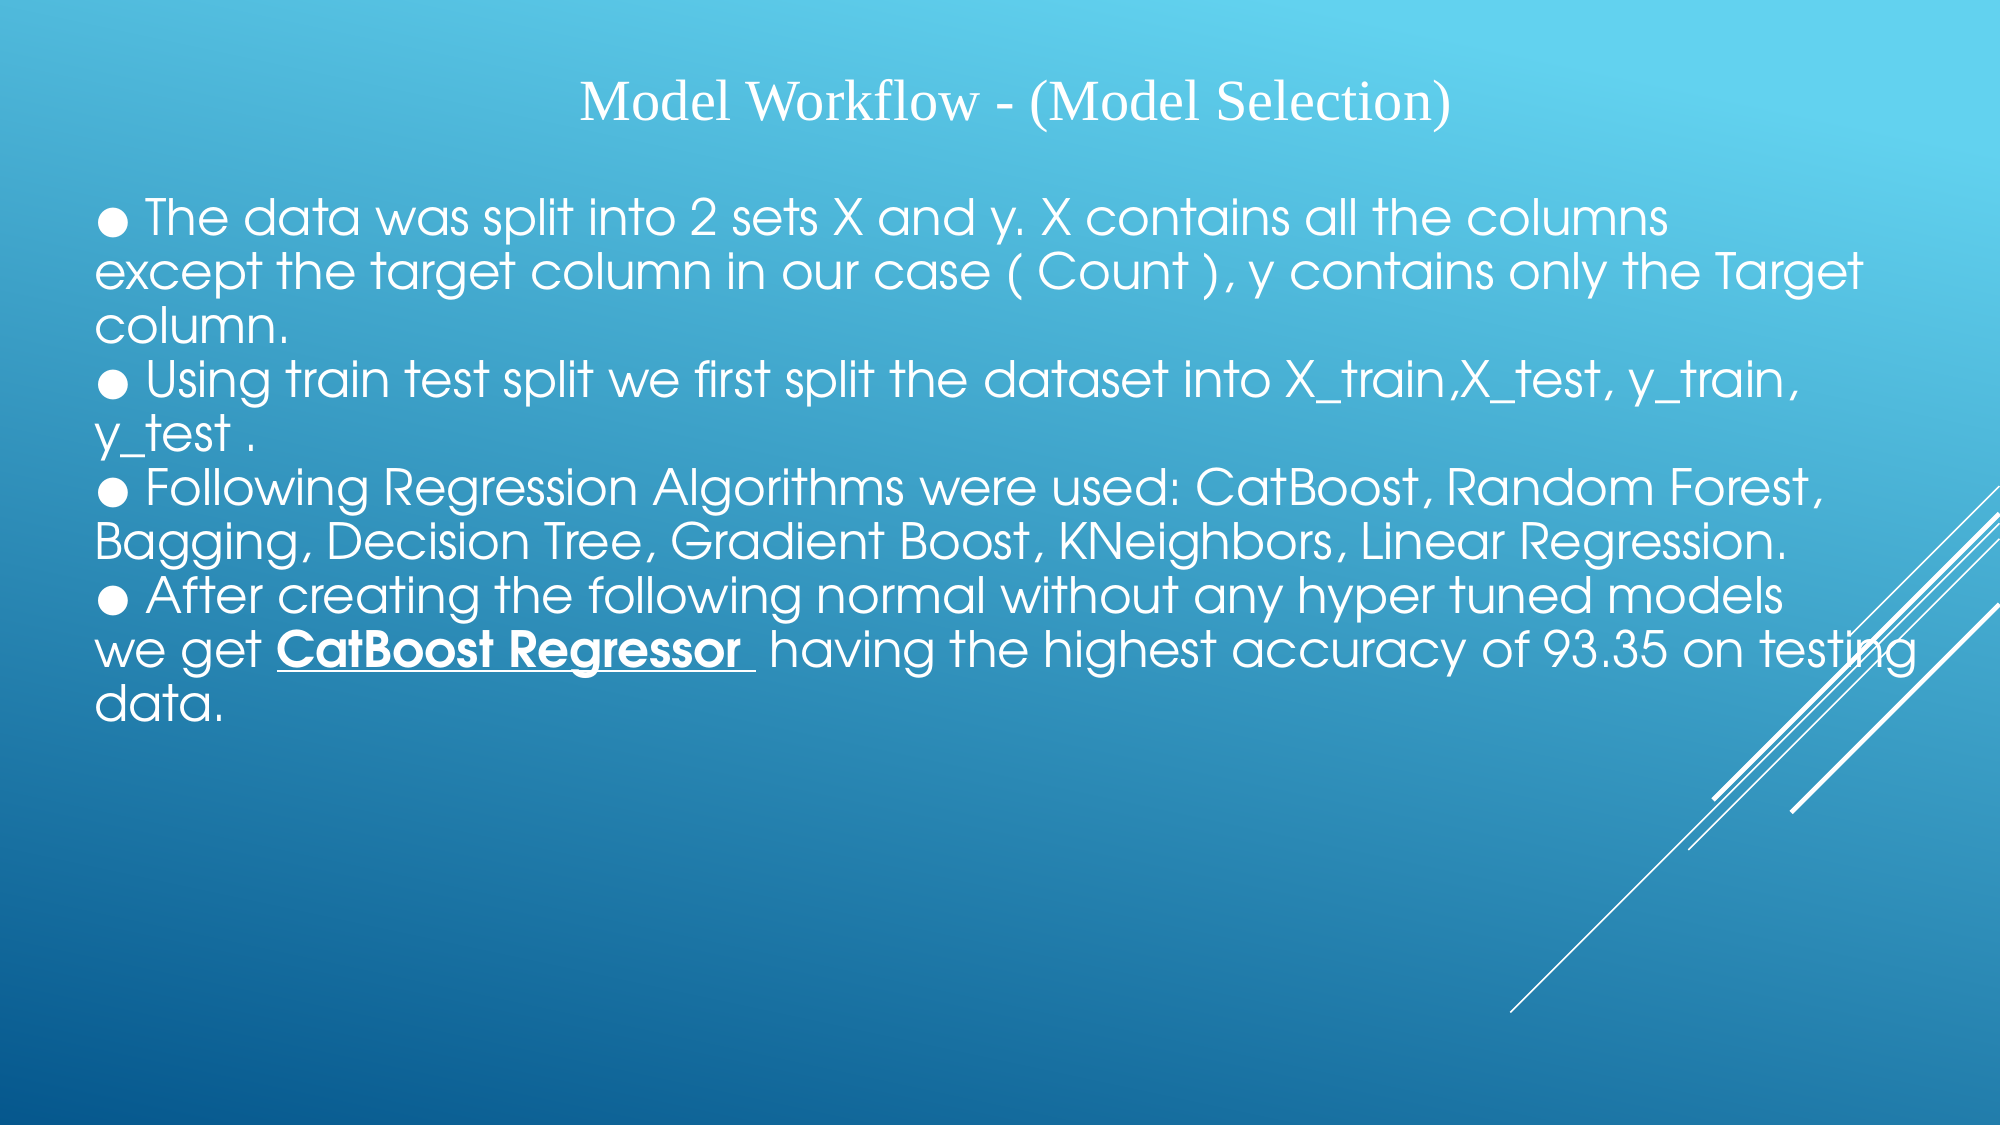

Model Workflow - (Model Selection)
● The data was split into 2 sets X and y. X contains all the columns
except the target column in our case ( Count ), y contains only the Target
column.
● Using train test split we first split the dataset into X_train,X_test, y_train,
y_test .
● Following Regression Algorithms were used: CatBoost, Random Forest,    Bagging, Decision Tree, Gradient Boost, KNeighbors, Linear Regression.
● After creating the following normal without any hyper tuned models
we get CatBoost Regressor  having the highest accuracy of 93.35 on testing data.